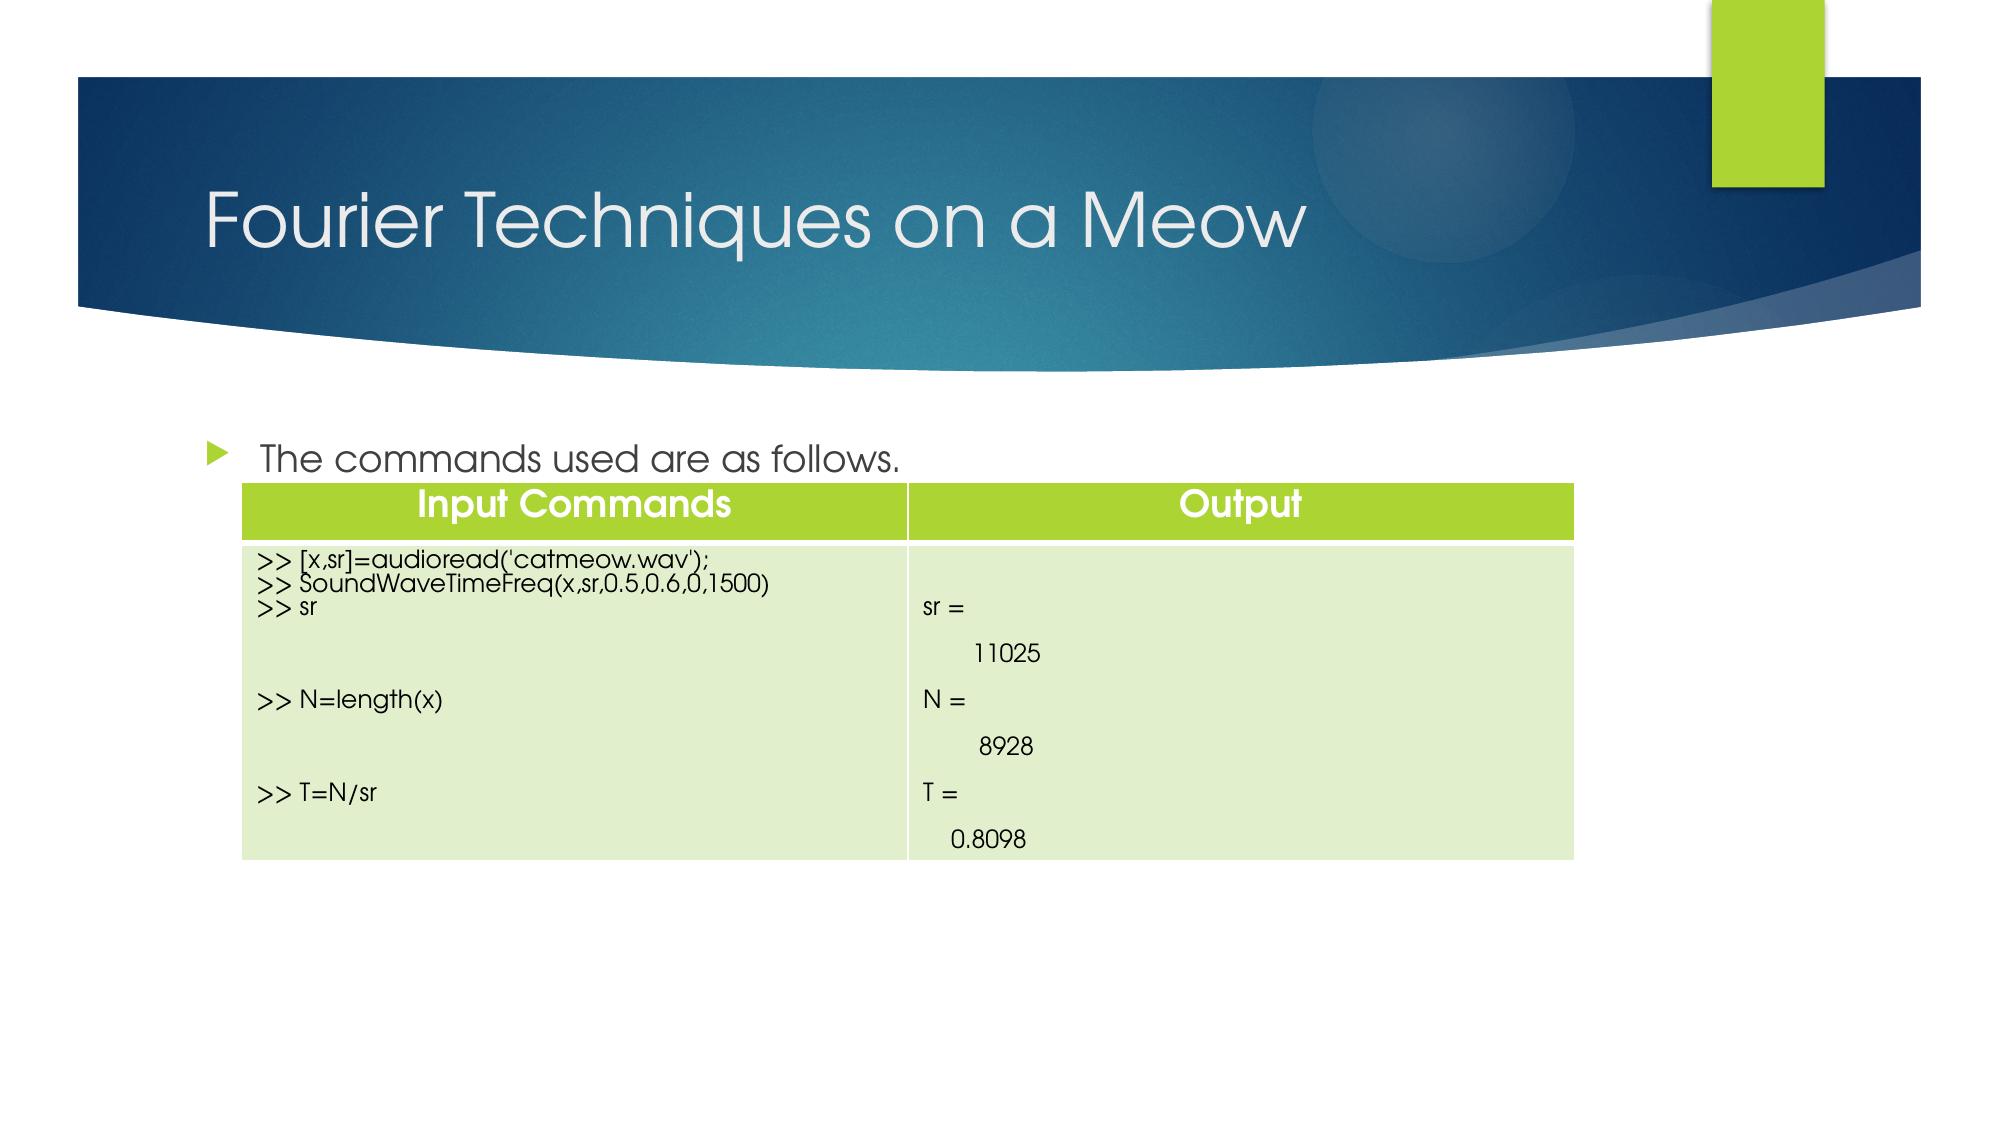

# Fourier Techniques on a Meow
The commands used are as follows.

| Input Commands | Output |
| --- | --- |
| >> [x,sr]=audioread('catmeow.wav'); >> SoundWaveTimeFreq(x,sr,0.5,0.6,0,1500) >> sr >> N=length(x) >> T=N/sr | sr = 11025 N = 8928 T = 0.8098 |